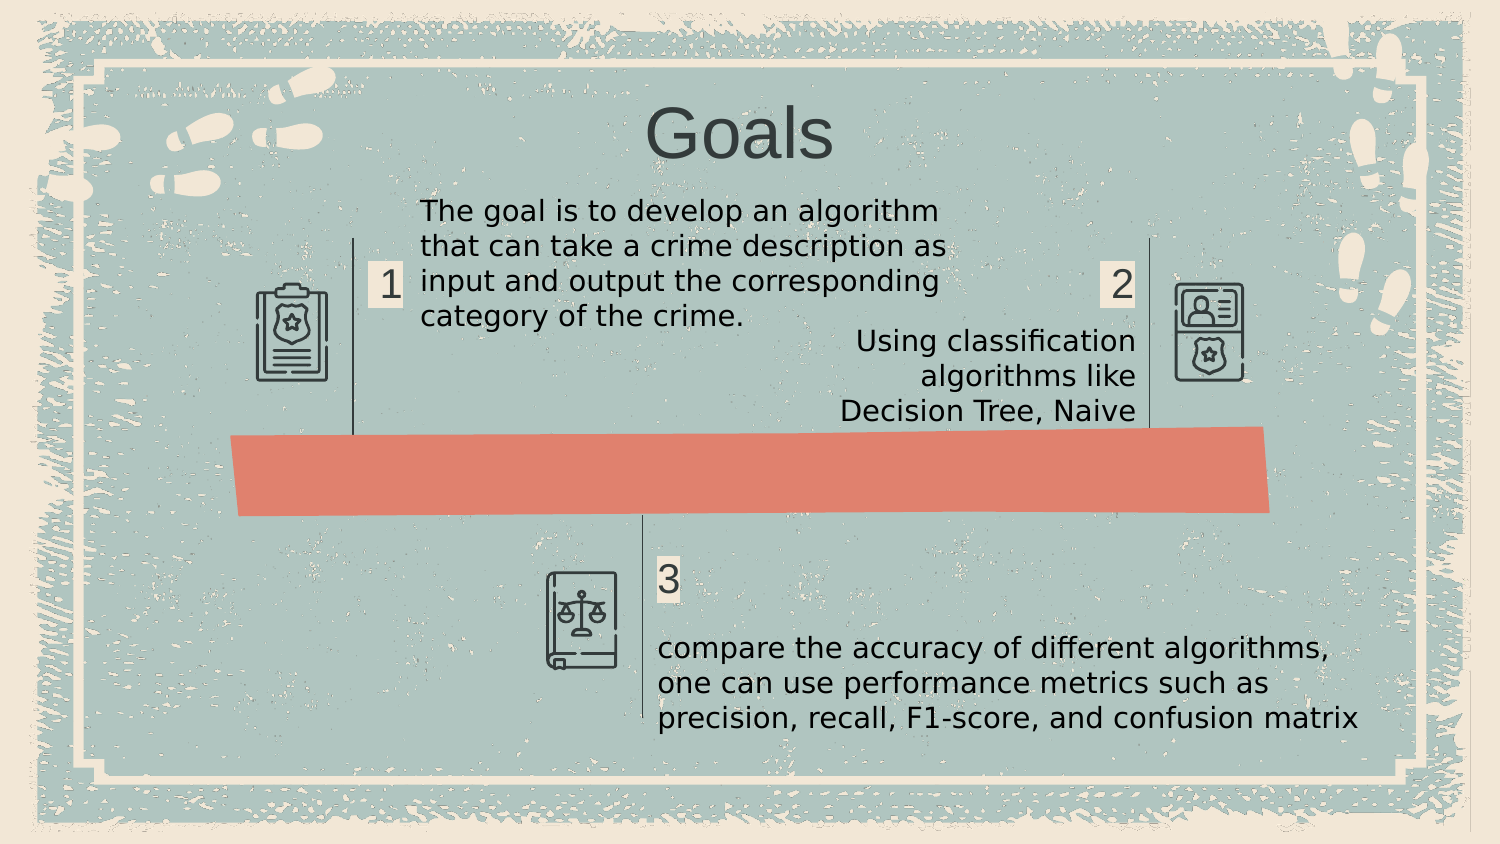

# Goals
The goal is to develop an algorithm that can take a crime description as input and output the corresponding category of the crime.

 1
 2

Using classification algorithms like Decision Tree, Naive Bayes, SVM, and Random Forest

3

compare the accuracy of different algorithms, one can use performance metrics such as precision, recall, F1-score, and confusion matrix